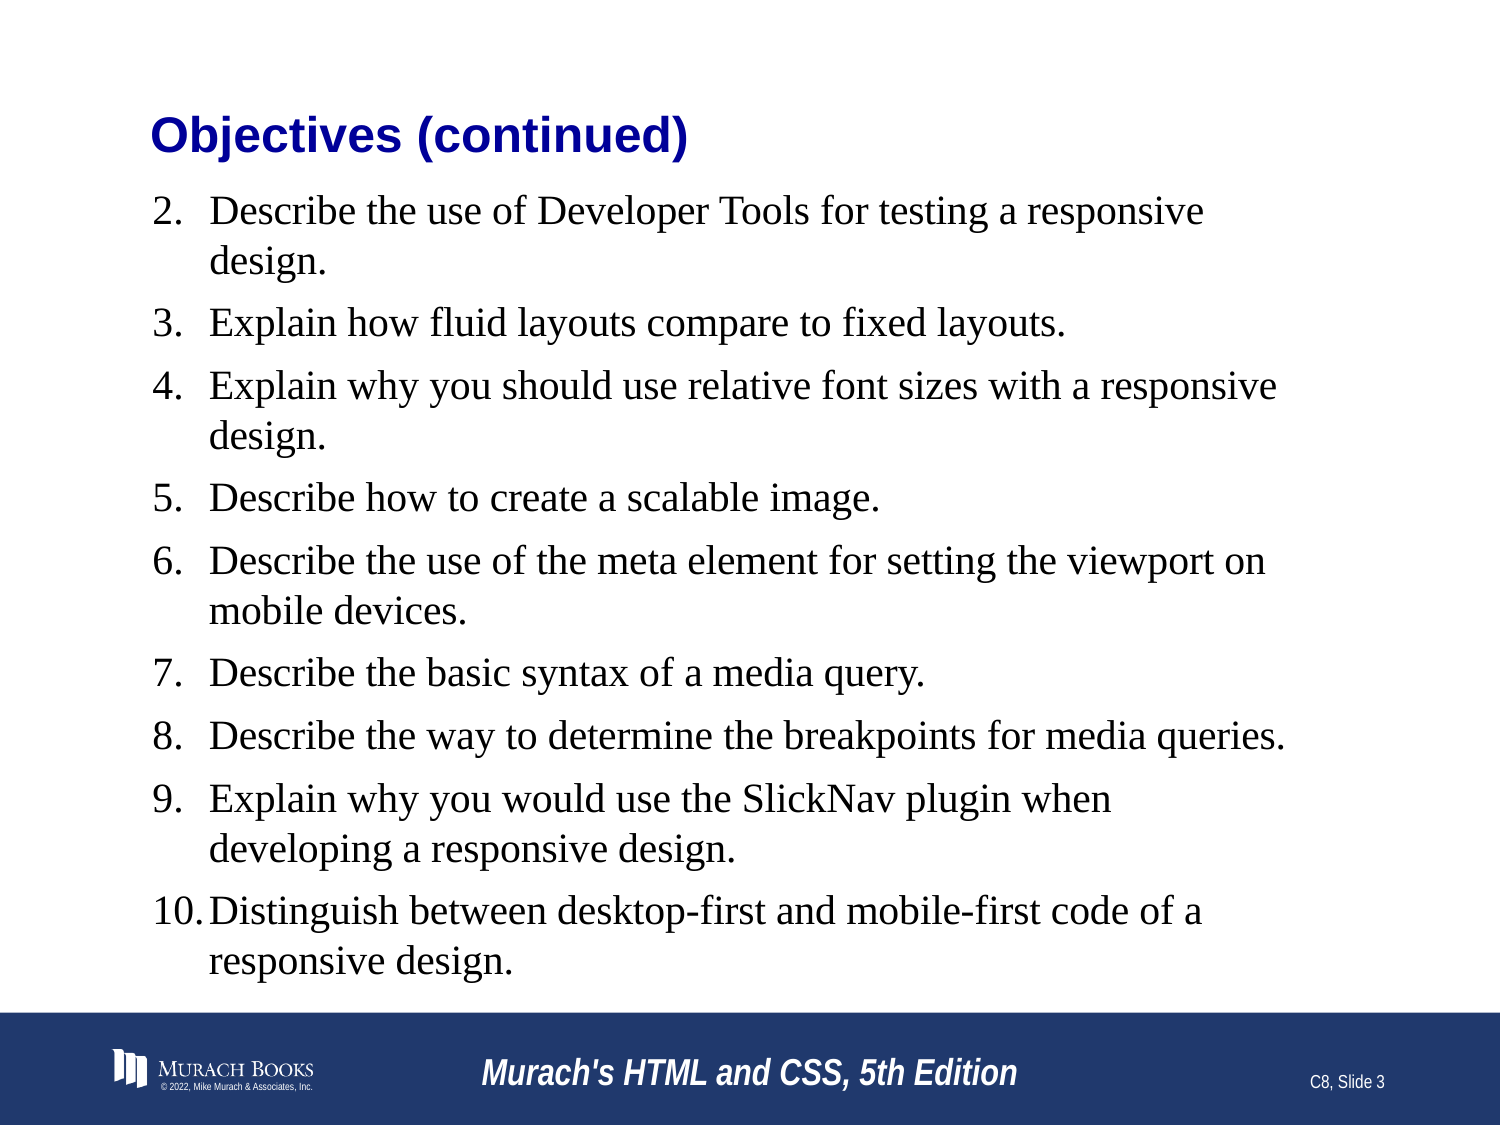

# Objectives (continued)
Describe the use of Developer Tools for testing a responsive design.
Explain how fluid layouts compare to fixed layouts.
Explain why you should use relative font sizes with a responsive design.
Describe how to create a scalable image.
Describe the use of the meta element for setting the viewport on mobile devices.
Describe the basic syntax of a media query.
Describe the way to determine the breakpoints for media queries.
Explain why you would use the SlickNav plugin when developing a responsive design.
Distinguish between desktop-first and mobile-first code of a responsive design.

© 2022, Mike Murach & Associates, Inc.
Murach's HTML and CSS, 5th Edition

C8, Slide 3